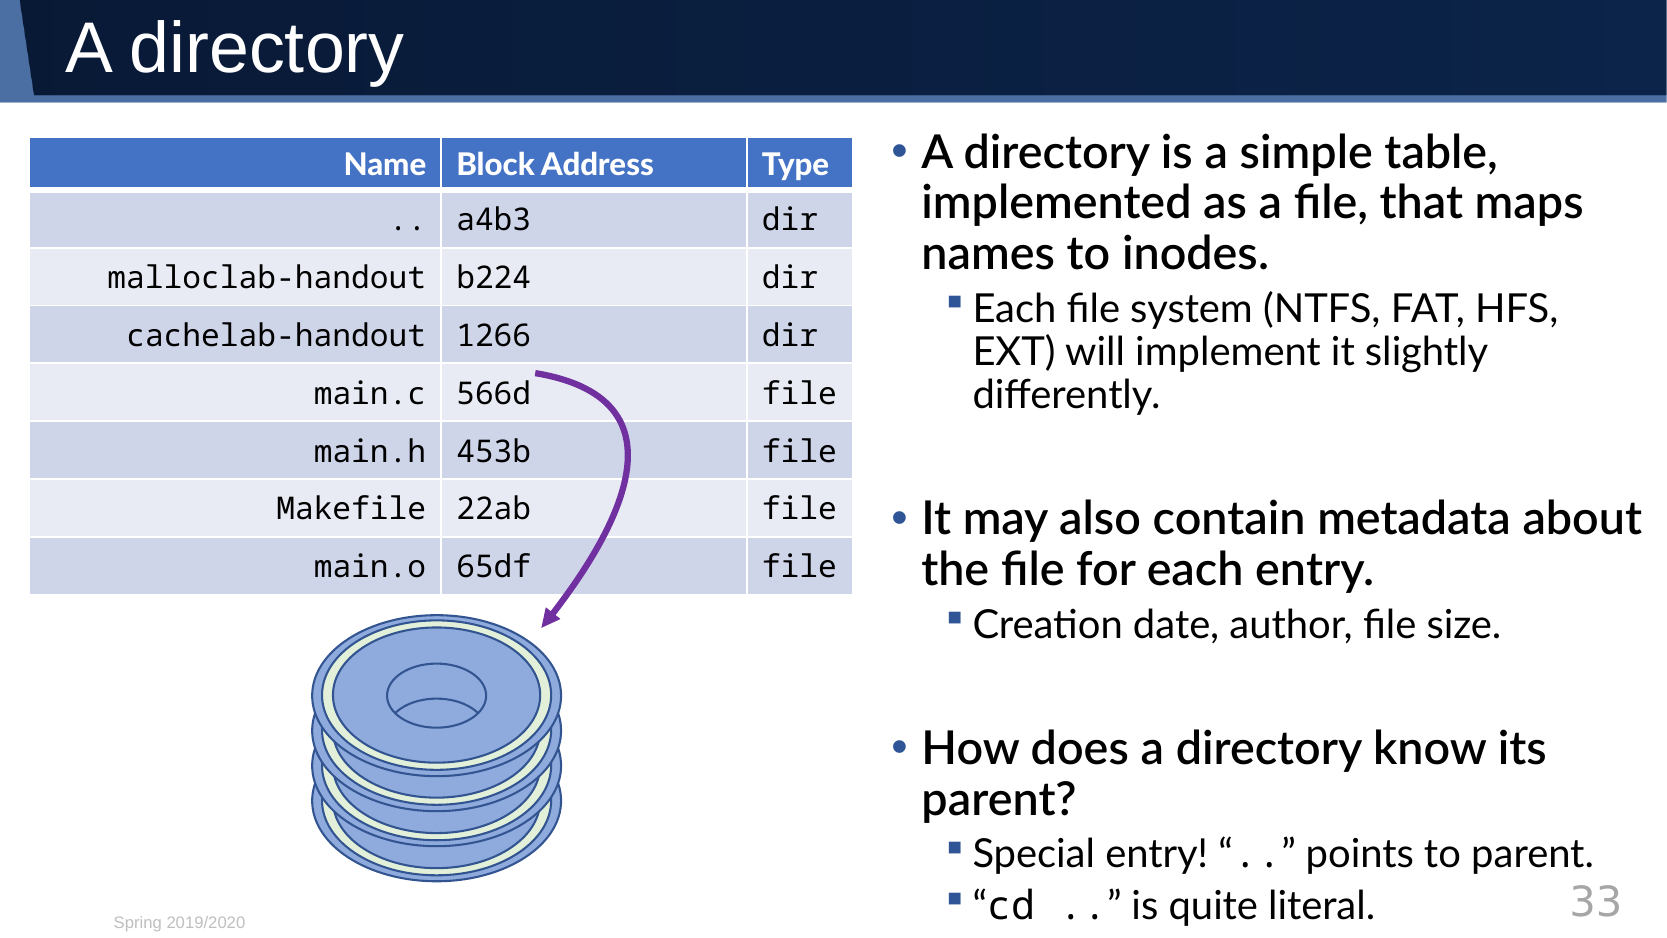

# A directory
A directory is a simple table, implemented as a file, that maps names to inodes.
Each file system (NTFS, FAT, HFS, EXT) will implement it slightly differently.

It may also contain metadata about the file for each entry.
Creation date, author, file size.

How does a directory know its parent?
Special entry! “..” points to parent.
“cd ..” is quite literal.
| Name | Block Address | Type |
| --- | --- | --- |
| .. | a4b3 | dir |
| malloclab-handout | b224 | dir |
| cachelab-handout | 1266 | dir |
| main.c | 566d | file |
| main.h | 453b | file |
| Makefile | 22ab | file |
| main.o | 65df | file |

Spring 2019/2020